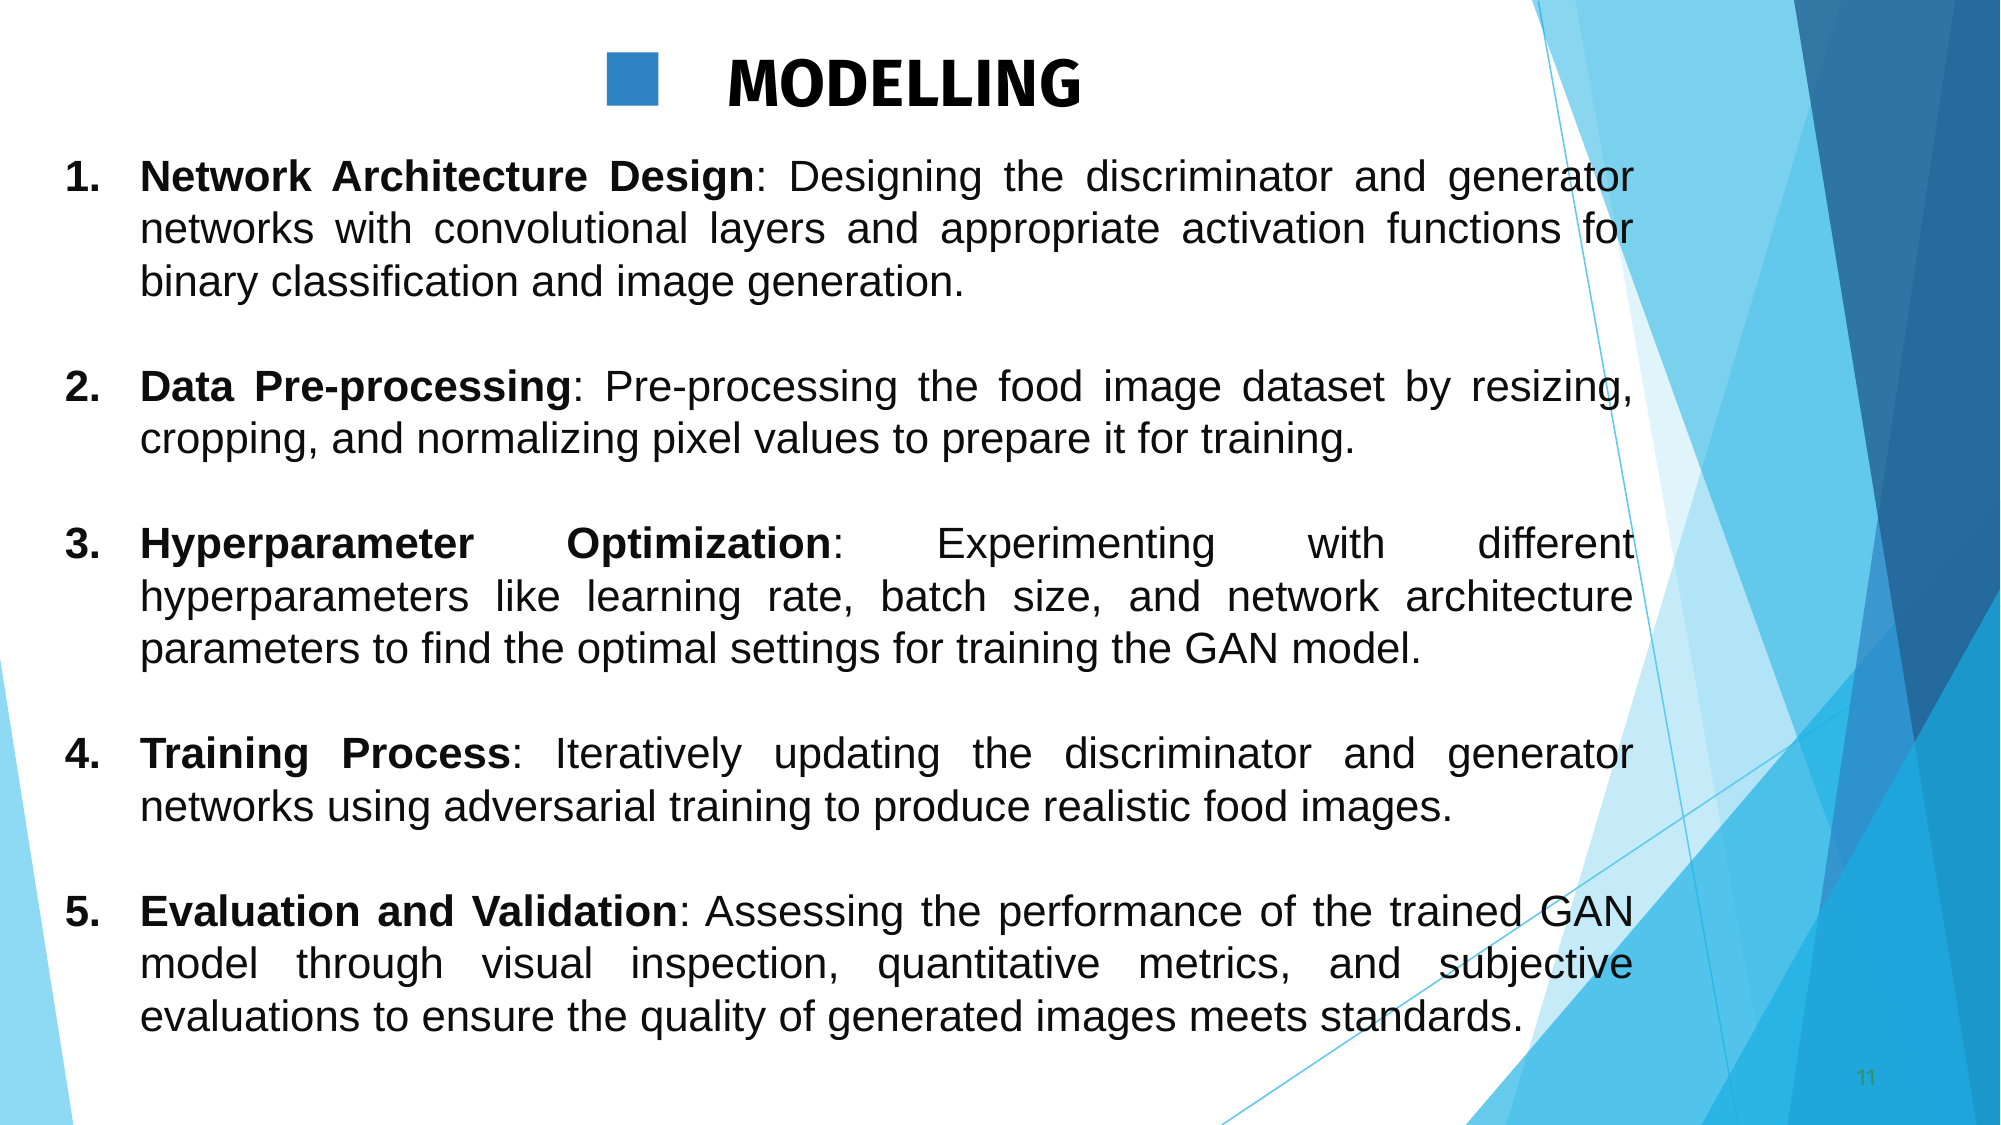

MODELLING

Network Architecture Design: Designing the discriminator and generator networks with convolutional layers and appropriate activation functions for binary classification and image generation.

Data Pre-processing: Pre-processing the food image dataset by resizing, cropping, and normalizing pixel values to prepare it for training.

Hyperparameter Optimization: Experimenting with different hyperparameters like learning rate, batch size, and network architecture parameters to find the optimal settings for training the GAN model.

Training Process: Iteratively updating the discriminator and generator networks using adversarial training to produce realistic food images.

Evaluation and Validation: Assessing the performance of the trained GAN model through visual inspection, quantitative metrics, and subjective evaluations to ensure the quality of generated images meets standards.
11